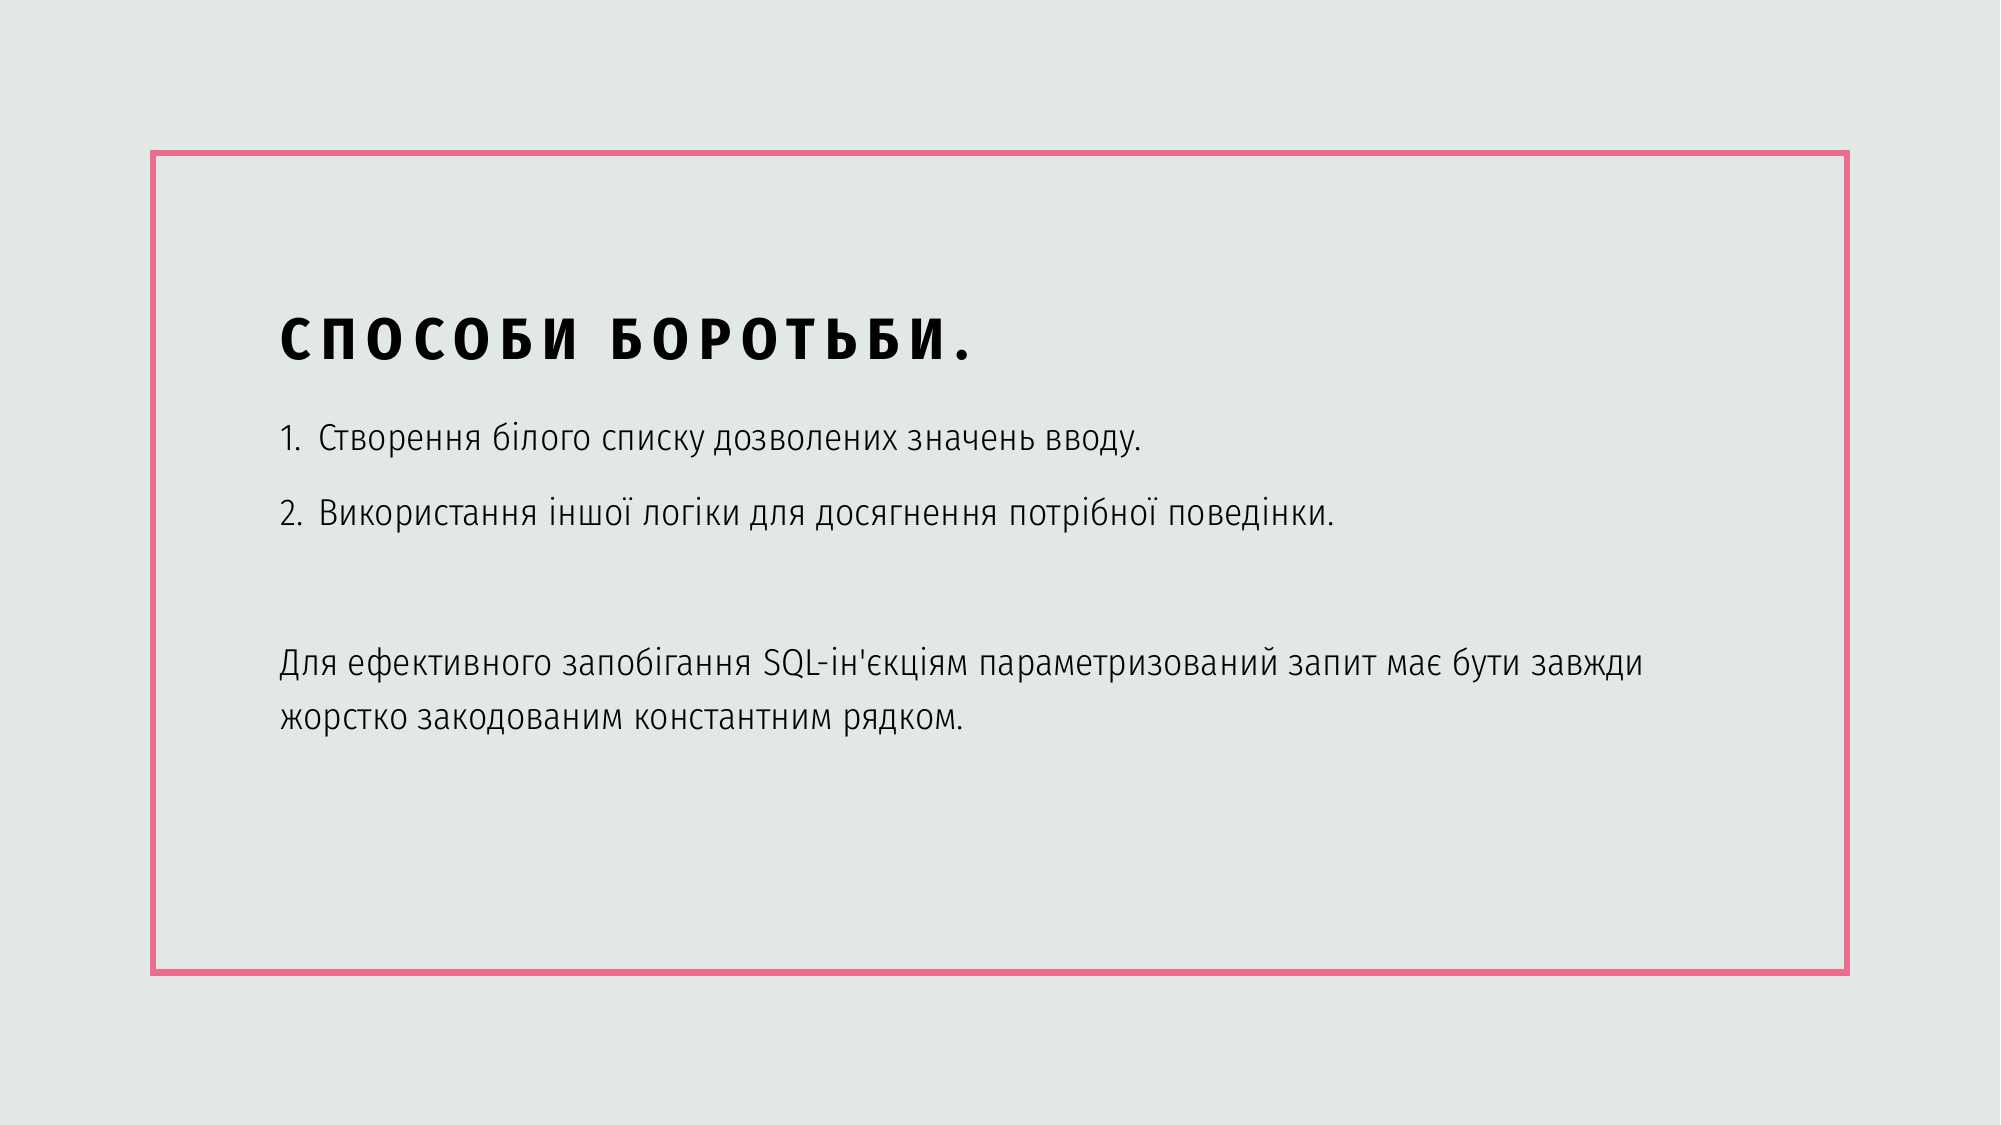

# Способи боротьби.
Створення білого списку дозволених значень вводу.
Використання іншої логіки для досягнення потрібної поведінки.

Для ефективного запобігання SQL-ін'єкціям параметризований запит має бути завжди жорстко закодованим константним рядком.